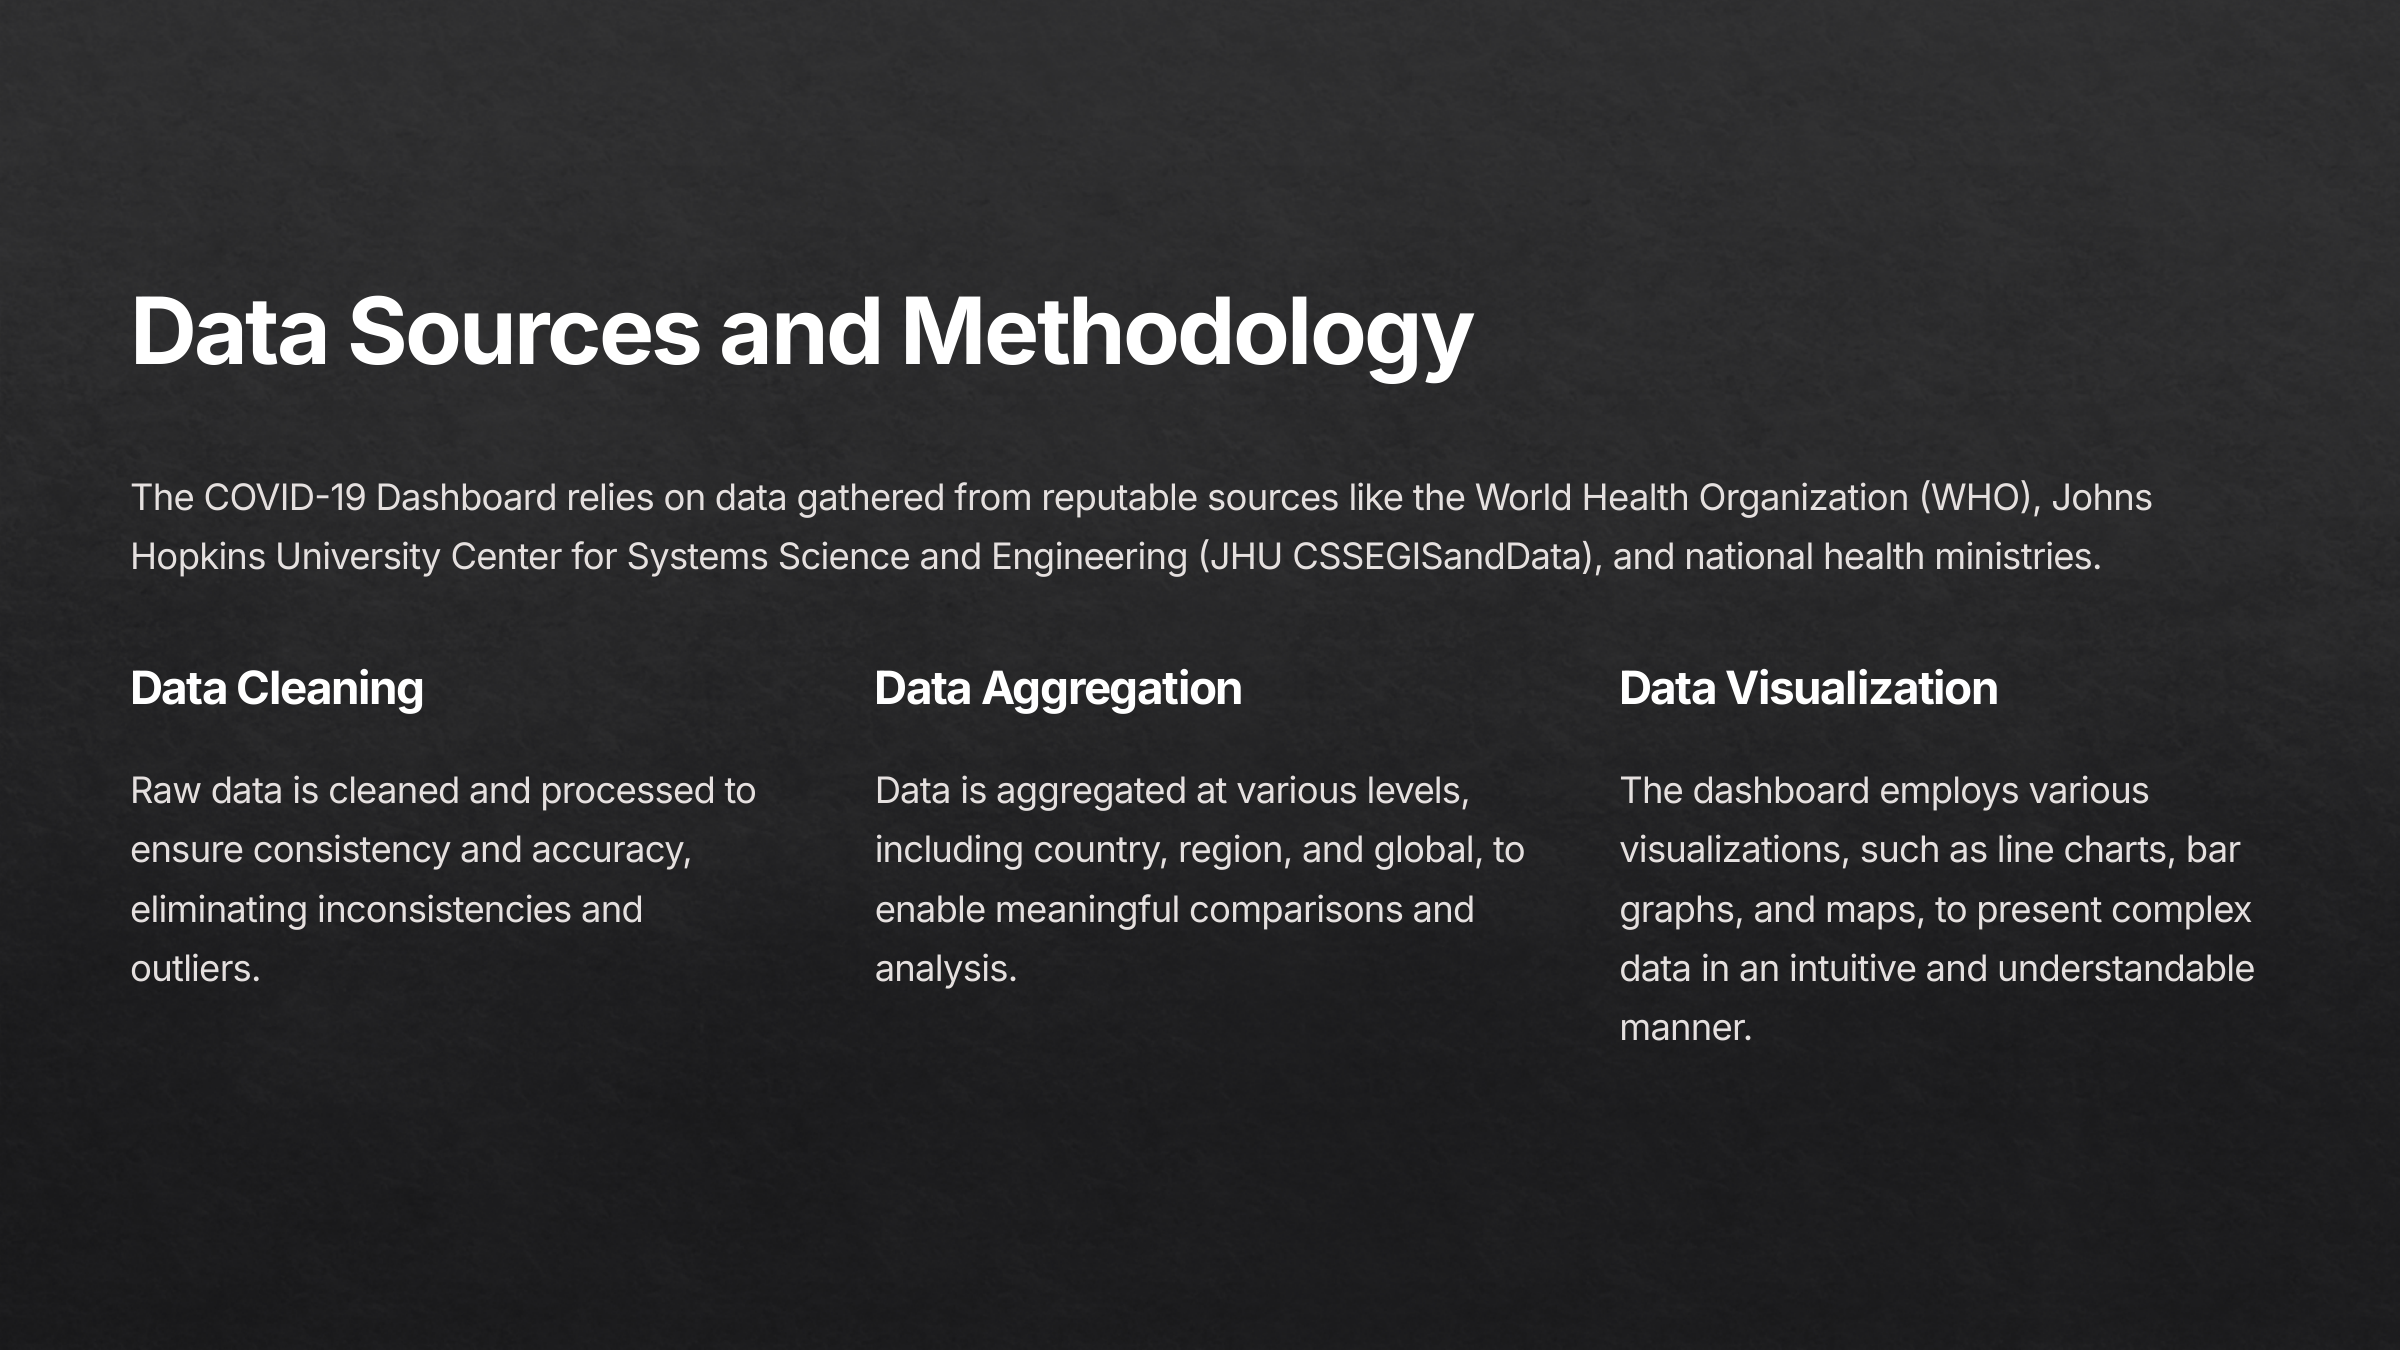

Data Sources and Methodology
The COVID-19 Dashboard relies on data gathered from reputable sources like the World Health Organization (WHO), Johns Hopkins University Center for Systems Science and Engineering (JHU CSSEGISandData), and national health ministries.
Data Cleaning
Data Aggregation
Data Visualization
Raw data is cleaned and processed to ensure consistency and accuracy, eliminating inconsistencies and outliers.
Data is aggregated at various levels, including country, region, and global, to enable meaningful comparisons and analysis.
The dashboard employs various visualizations, such as line charts, bar graphs, and maps, to present complex data in an intuitive and understandable manner.